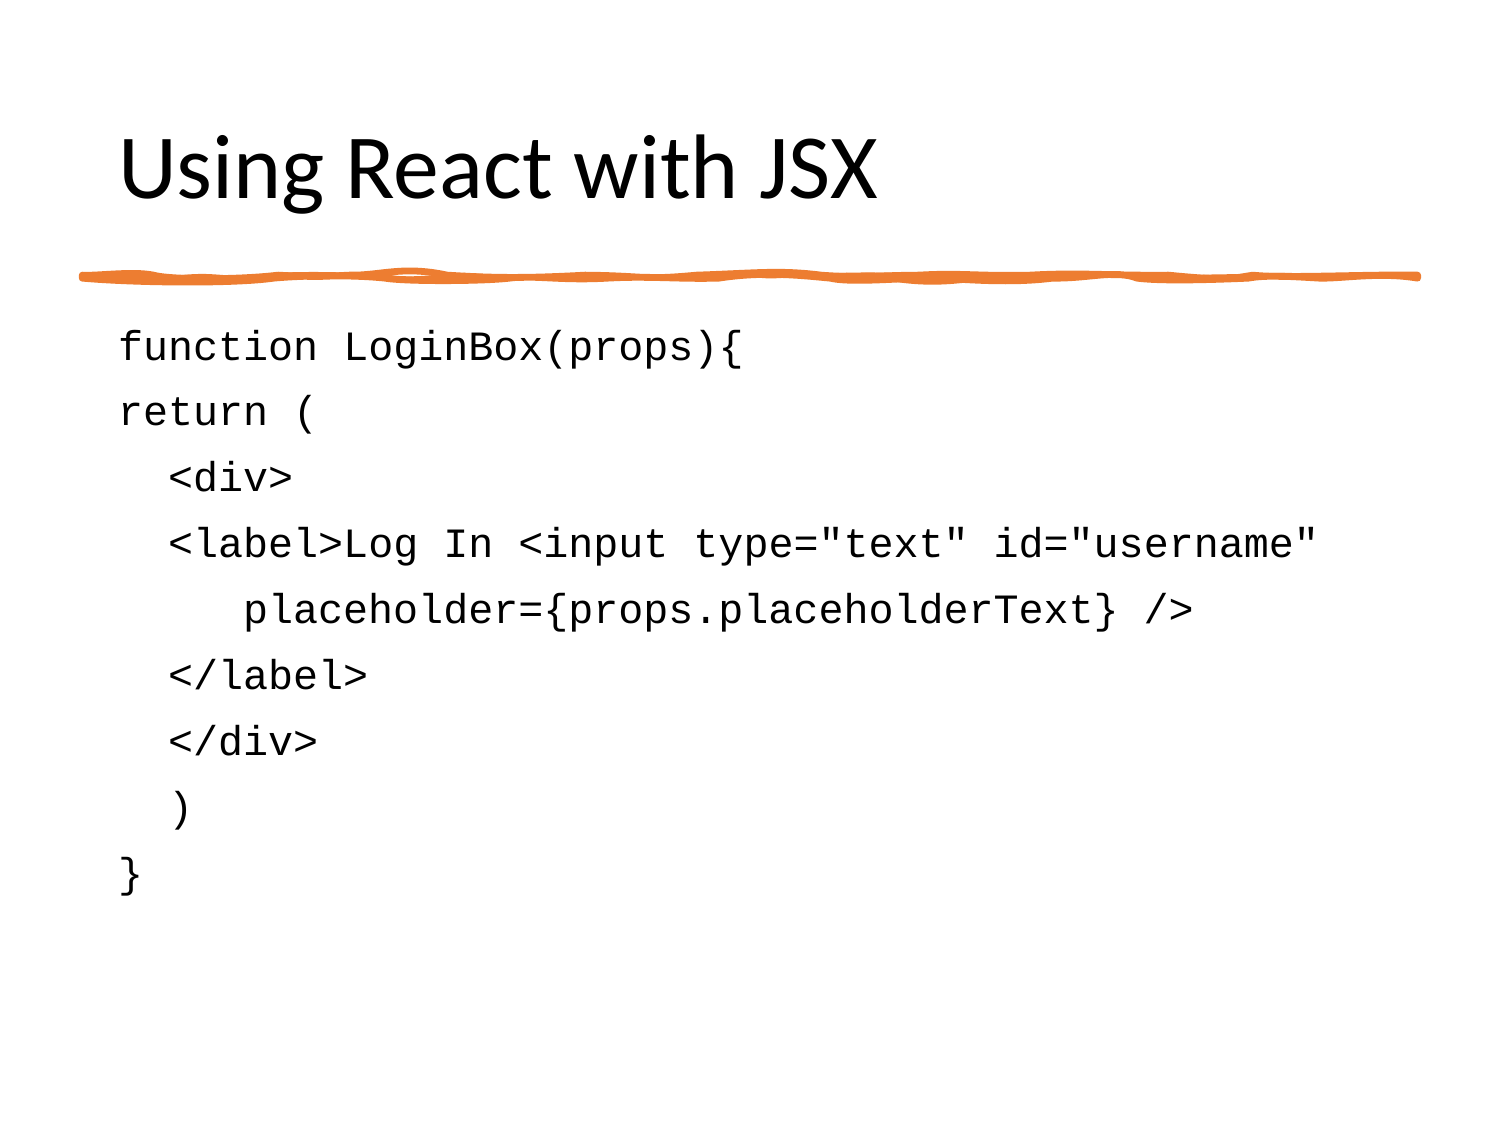

# Using React with JSX
function LoginBox(props){
return (
  <div>
  <label>Log In <input type="text" id="username"
     placeholder={props.placeholderText} />
  </label>
  </div>
  )
}